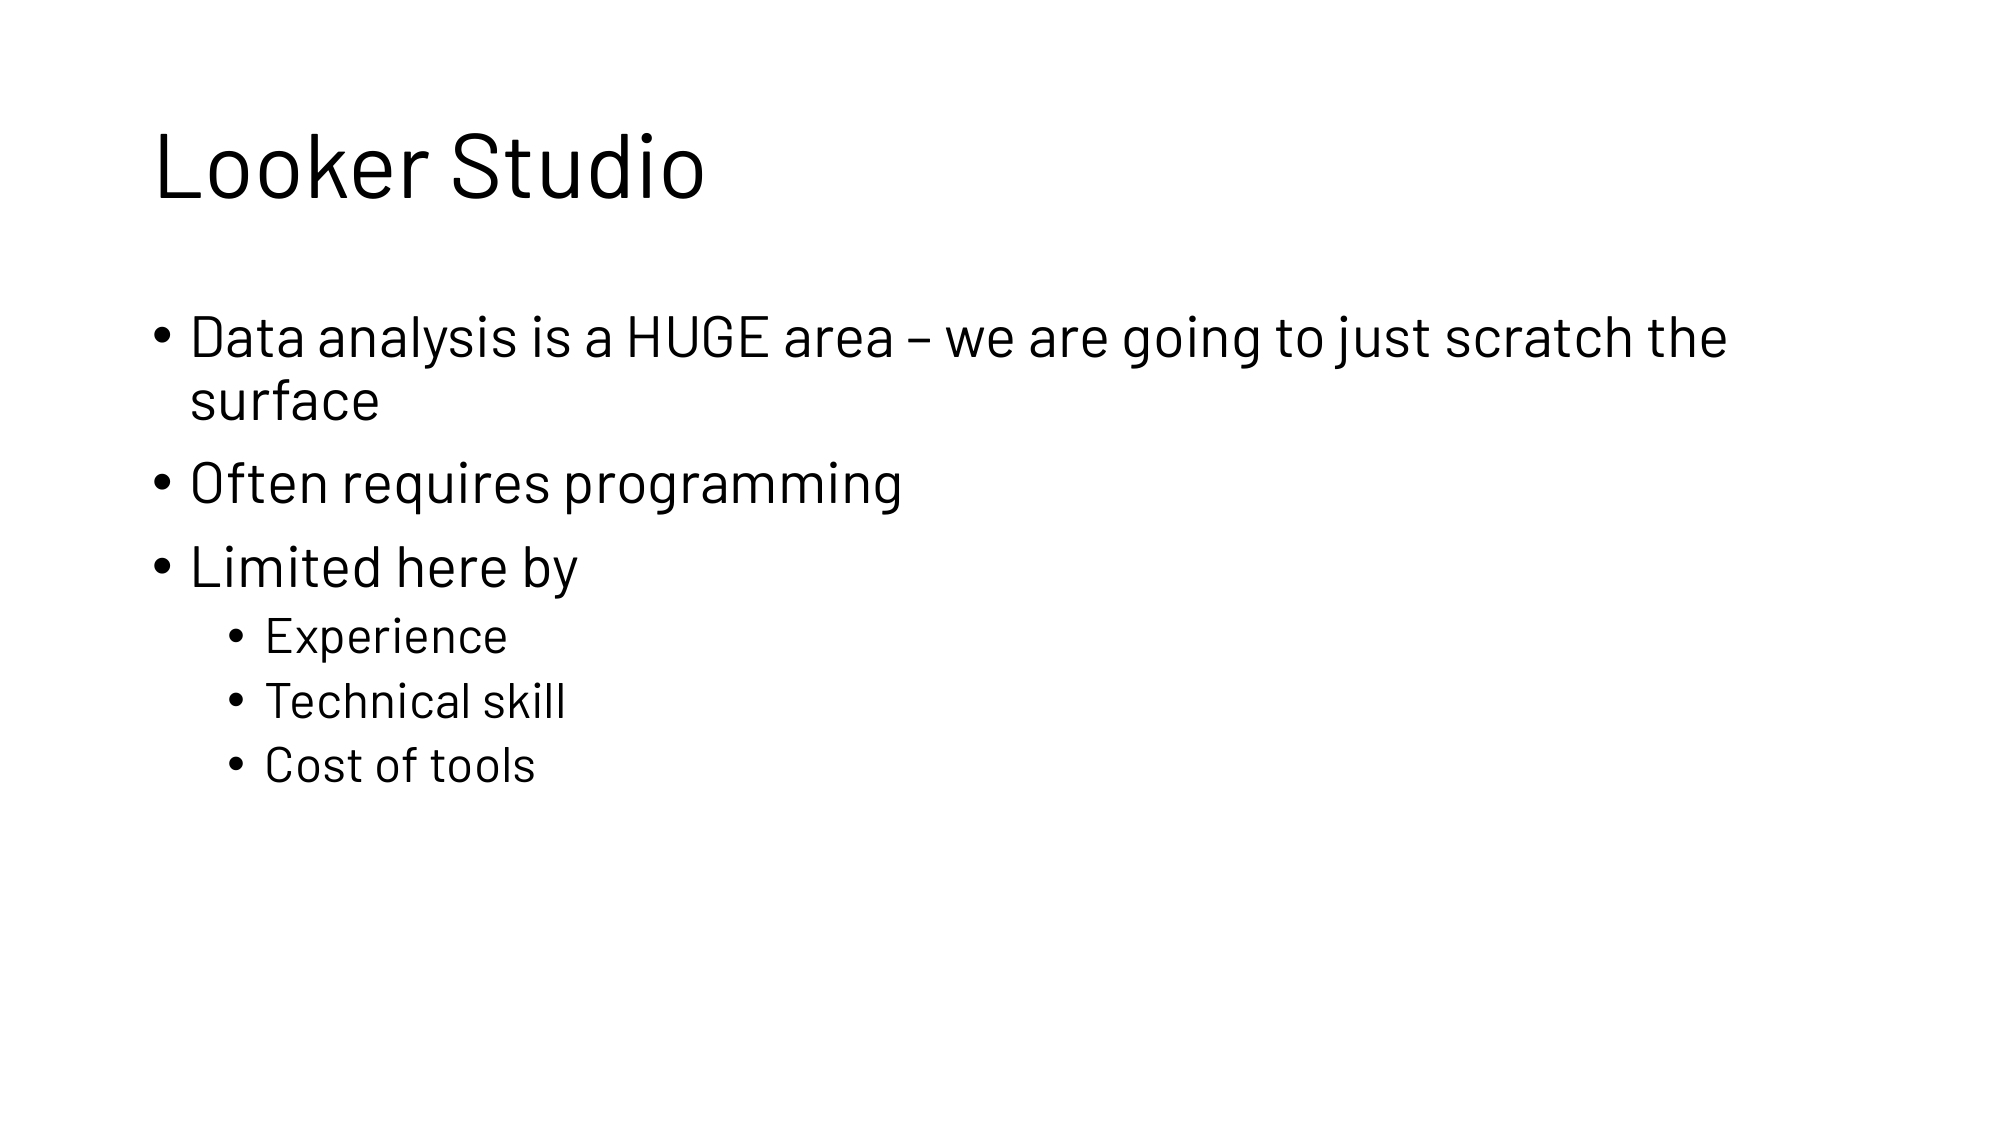

# Looker Studio
Data analysis is a HUGE area – we are going to just scratch the surface
Often requires programming
Limited here by
Experience
Technical skill
Cost of tools